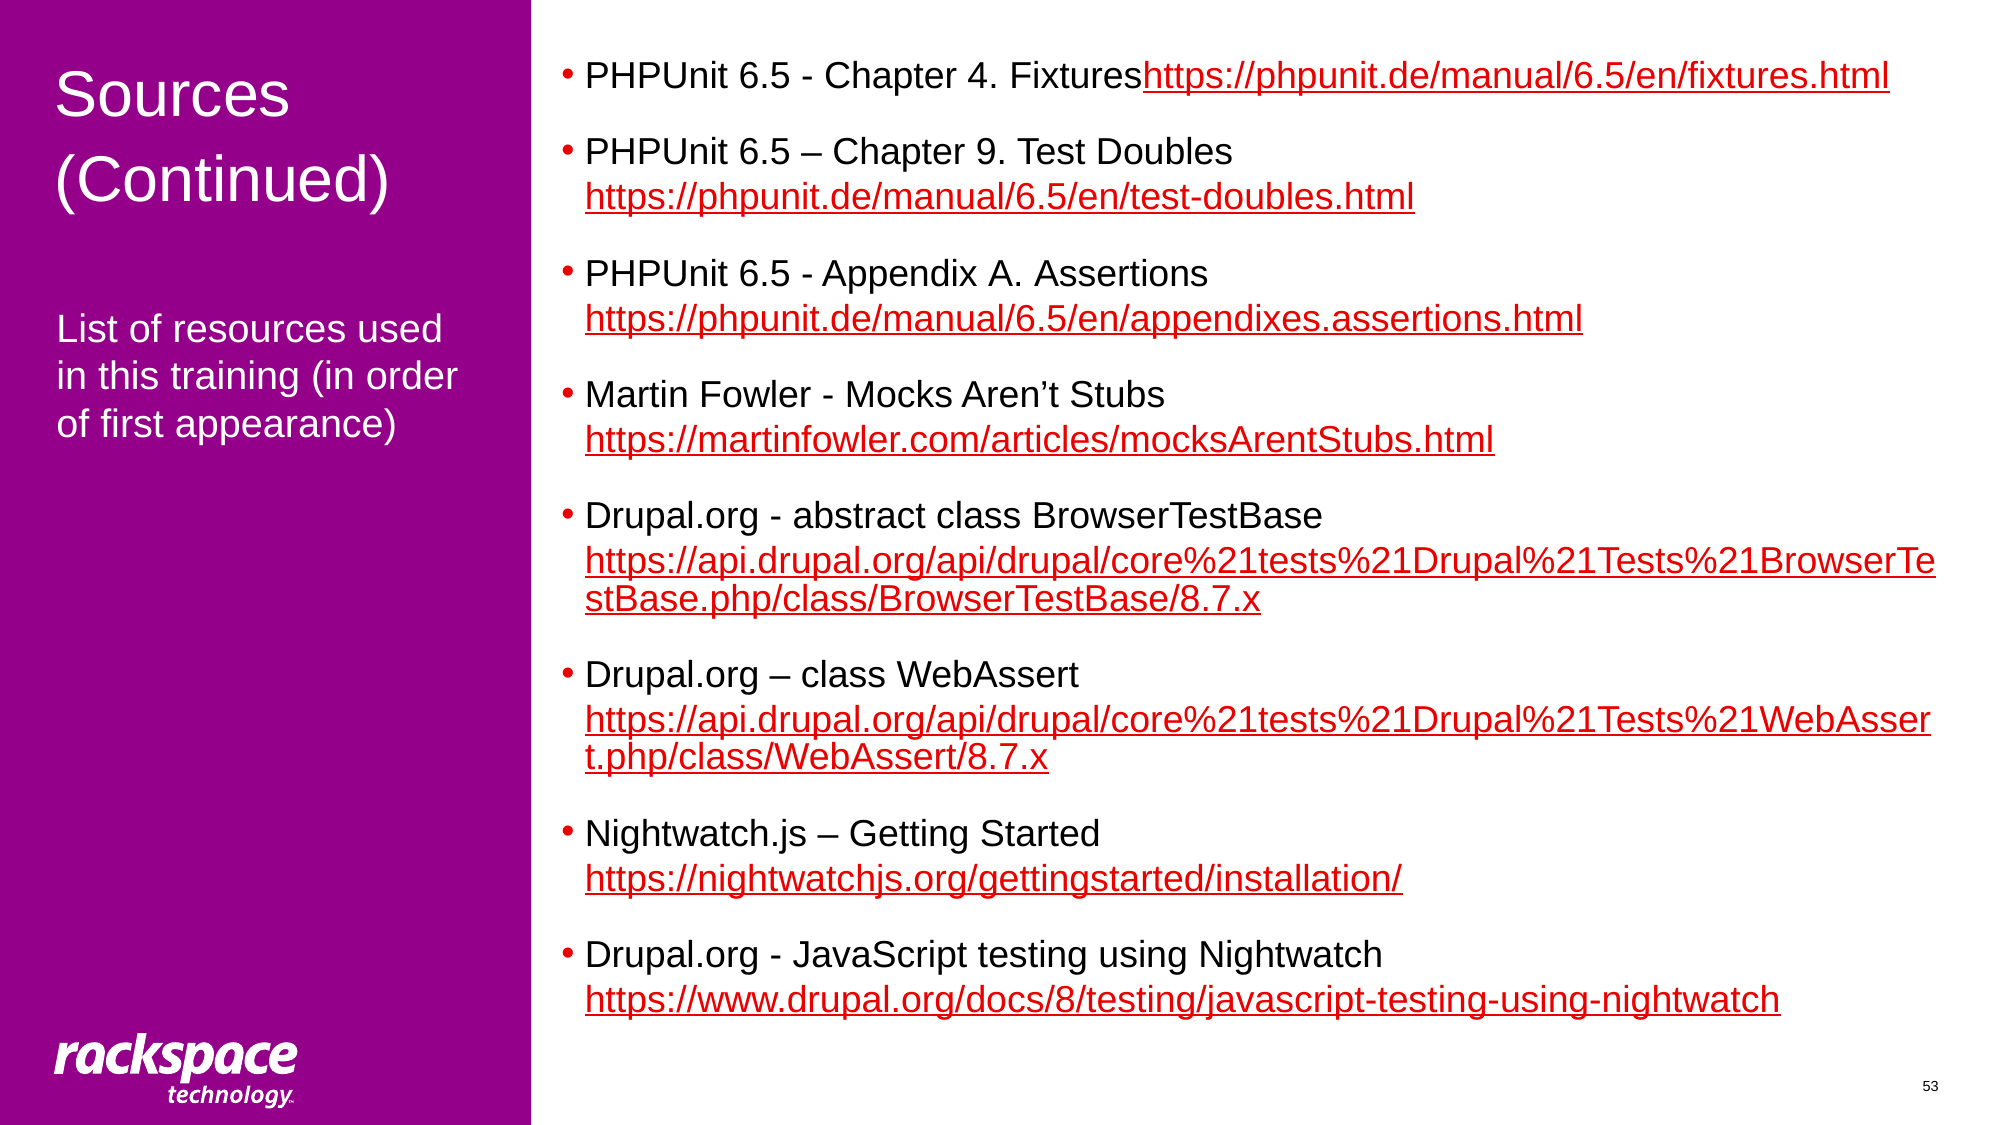

# Sources (Continued)
PHPUnit 6.5 - Chapter 4. Fixtures
https://phpunit.de/manual/6.5/en/fixtures.html
PHPUnit 6.5 – Chapter 9. Test Doubles
https://phpunit.de/manual/6.5/en/test-doubles.html
PHPUnit 6.5 - Appendix A. Assertions
https://phpunit.de/manual/6.5/en/appendixes.assertions.html
Martin Fowler - Mocks Aren’t Stubs
https://martinfowler.com/articles/mocksArentStubs.html
Drupal.org - abstract class BrowserTestBase
https://api.drupal.org/api/drupal/core%21tests%21Drupal%21Tests%21BrowserTestBase.php/class/BrowserTestBase/8.7.x
Drupal.org – class WebAssert
https://api.drupal.org/api/drupal/core%21tests%21Drupal%21Tests%21WebAssert.php/class/WebAssert/8.7.x
Nightwatch.js – Getting Started
https://nightwatchjs.org/gettingstarted/installation/
Drupal.org - JavaScript testing using Nightwatch
https://www.drupal.org/docs/8/testing/javascript-testing-using-nightwatch

List of resources used in this training (in order of first appearance)
53